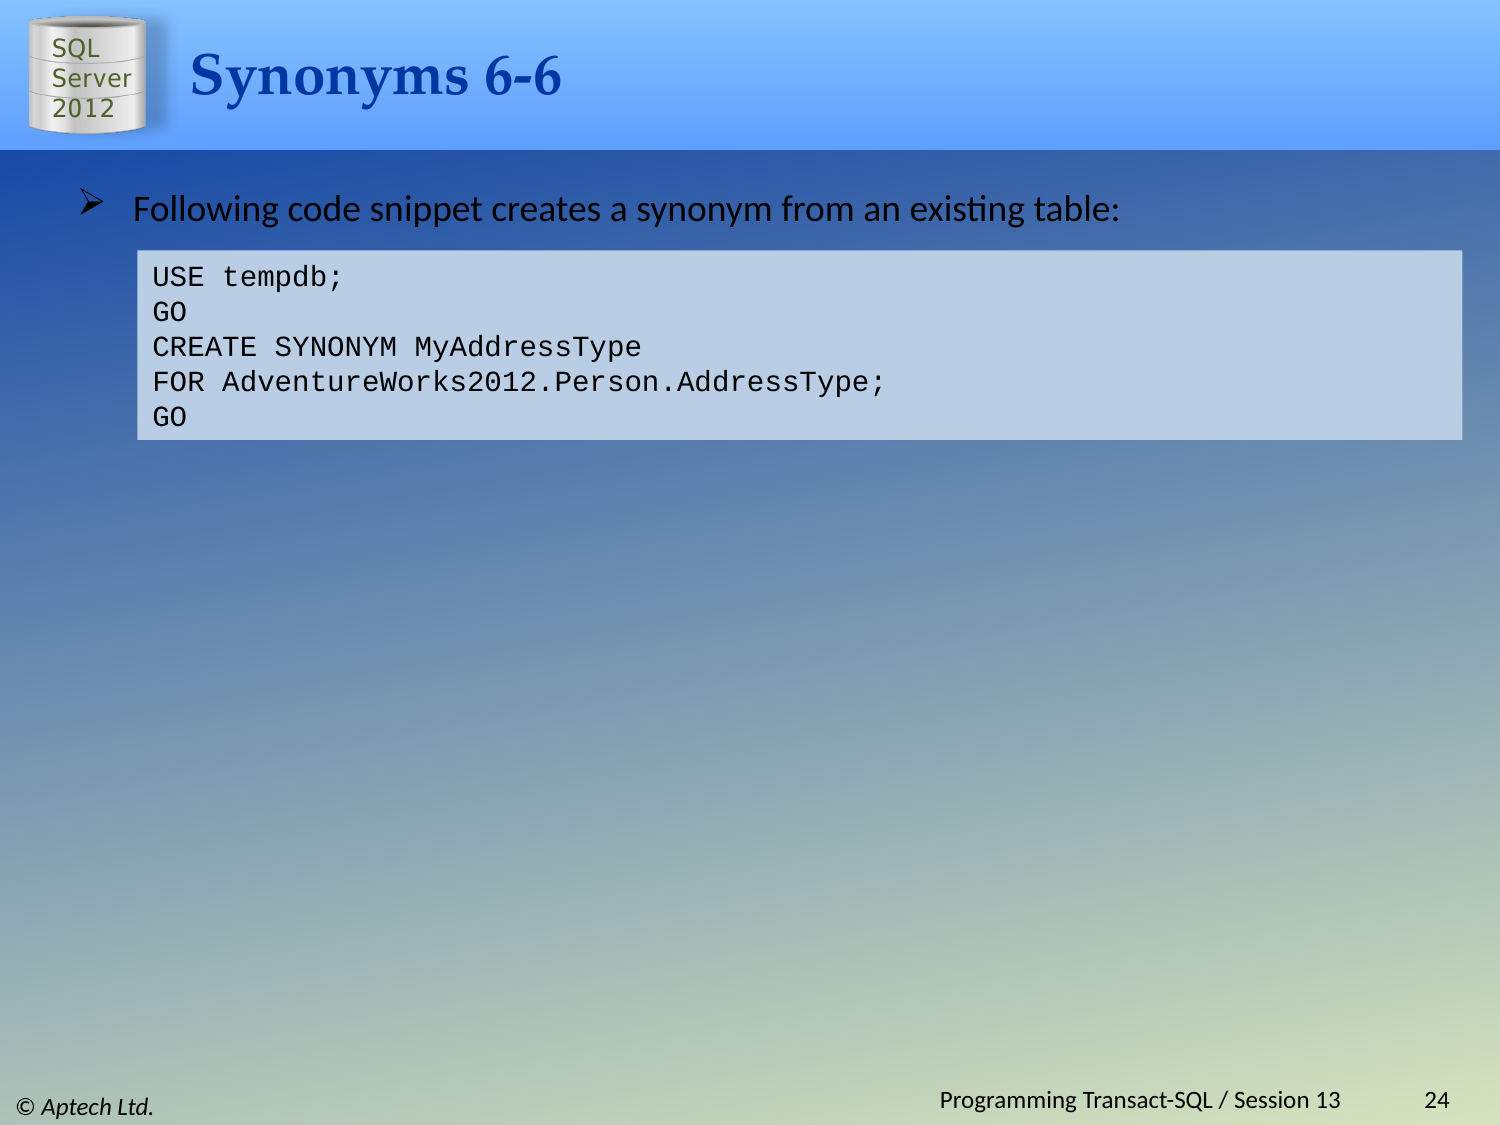

# Synonyms 6-6
Following code snippet creates a synonym from an existing table:
USE tempdb;
GO
CREATE SYNONYM MyAddressType
FOR AdventureWorks2012.Person.AddressType;
GO
Programming Transact-SQL / Session 13
24